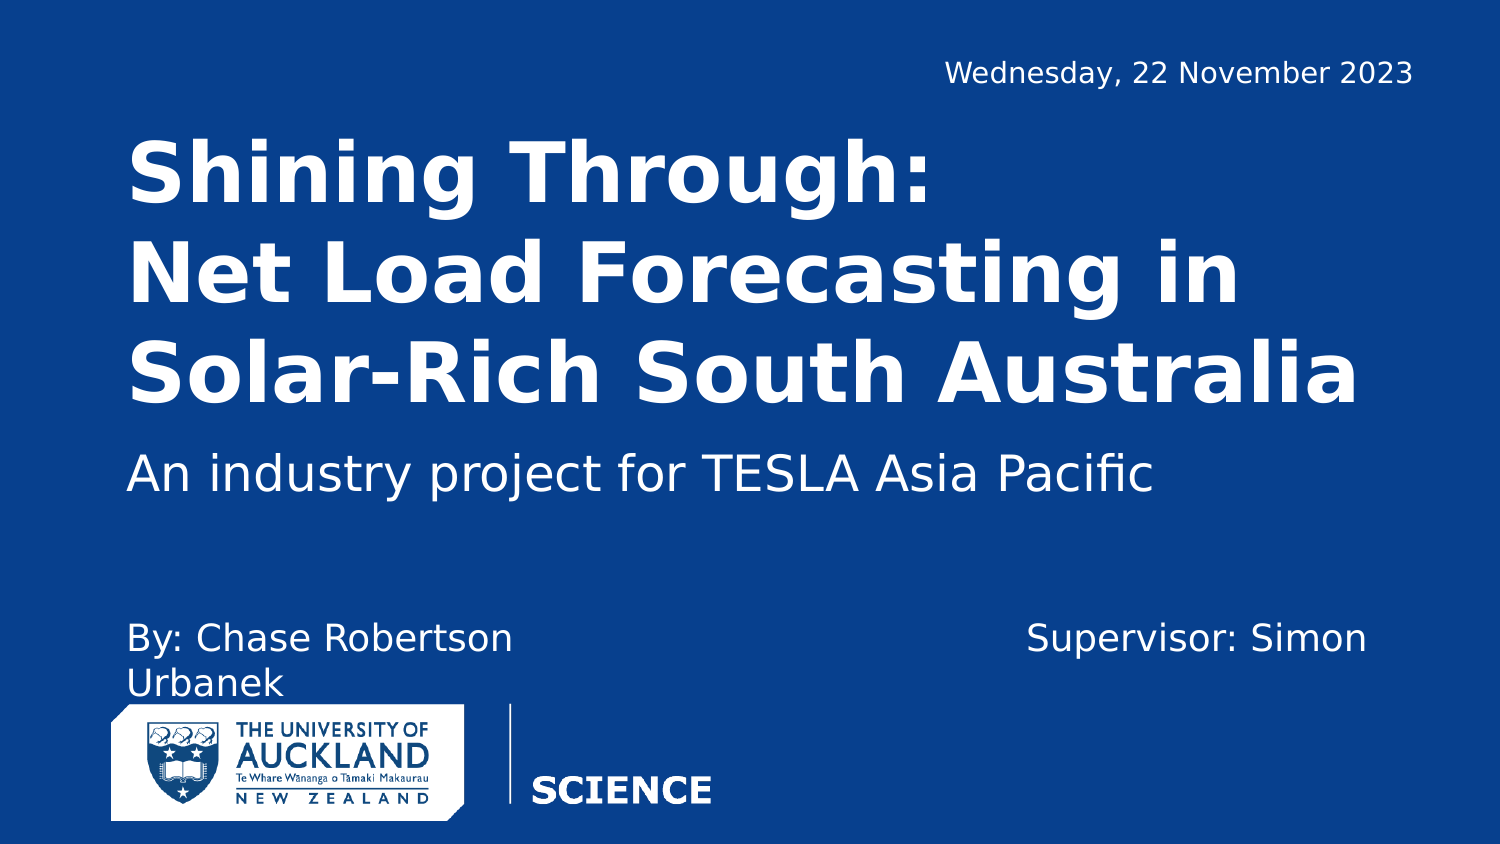

Wednesday, 22 November 2023
# Shining Through: Net Load Forecasting in Solar-Rich South Australia
An industry project for TESLA Asia Pacific

By: Chase Robertson				Supervisor: Simon Urbanek